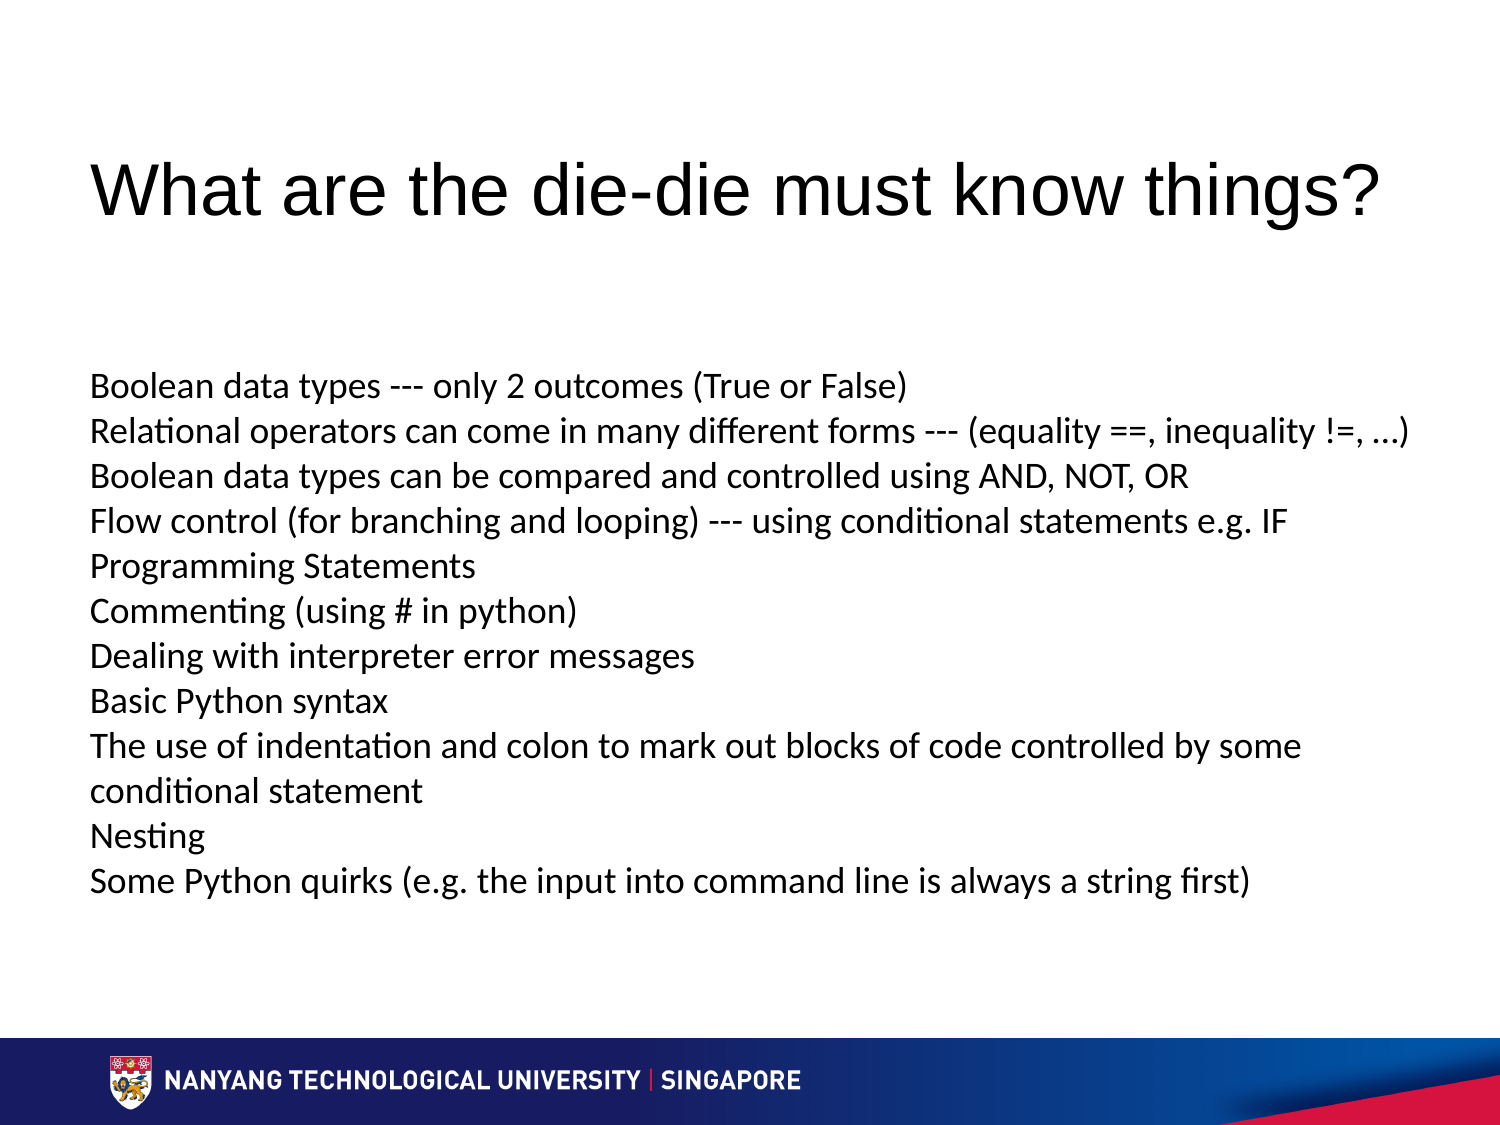

# What are the die-die must know things?
Boolean data types --- only 2 outcomes (True or False)
Relational operators can come in many different forms --- (equality ==, inequality !=, …)
Boolean data types can be compared and controlled using AND, NOT, OR
Flow control (for branching and looping) --- using conditional statements e.g. IF
Programming Statements
Commenting (using # in python)
Dealing with interpreter error messages
Basic Python syntax
The use of indentation and colon to mark out blocks of code controlled by some conditional statement
Nesting
Some Python quirks (e.g. the input into command line is always a string first)